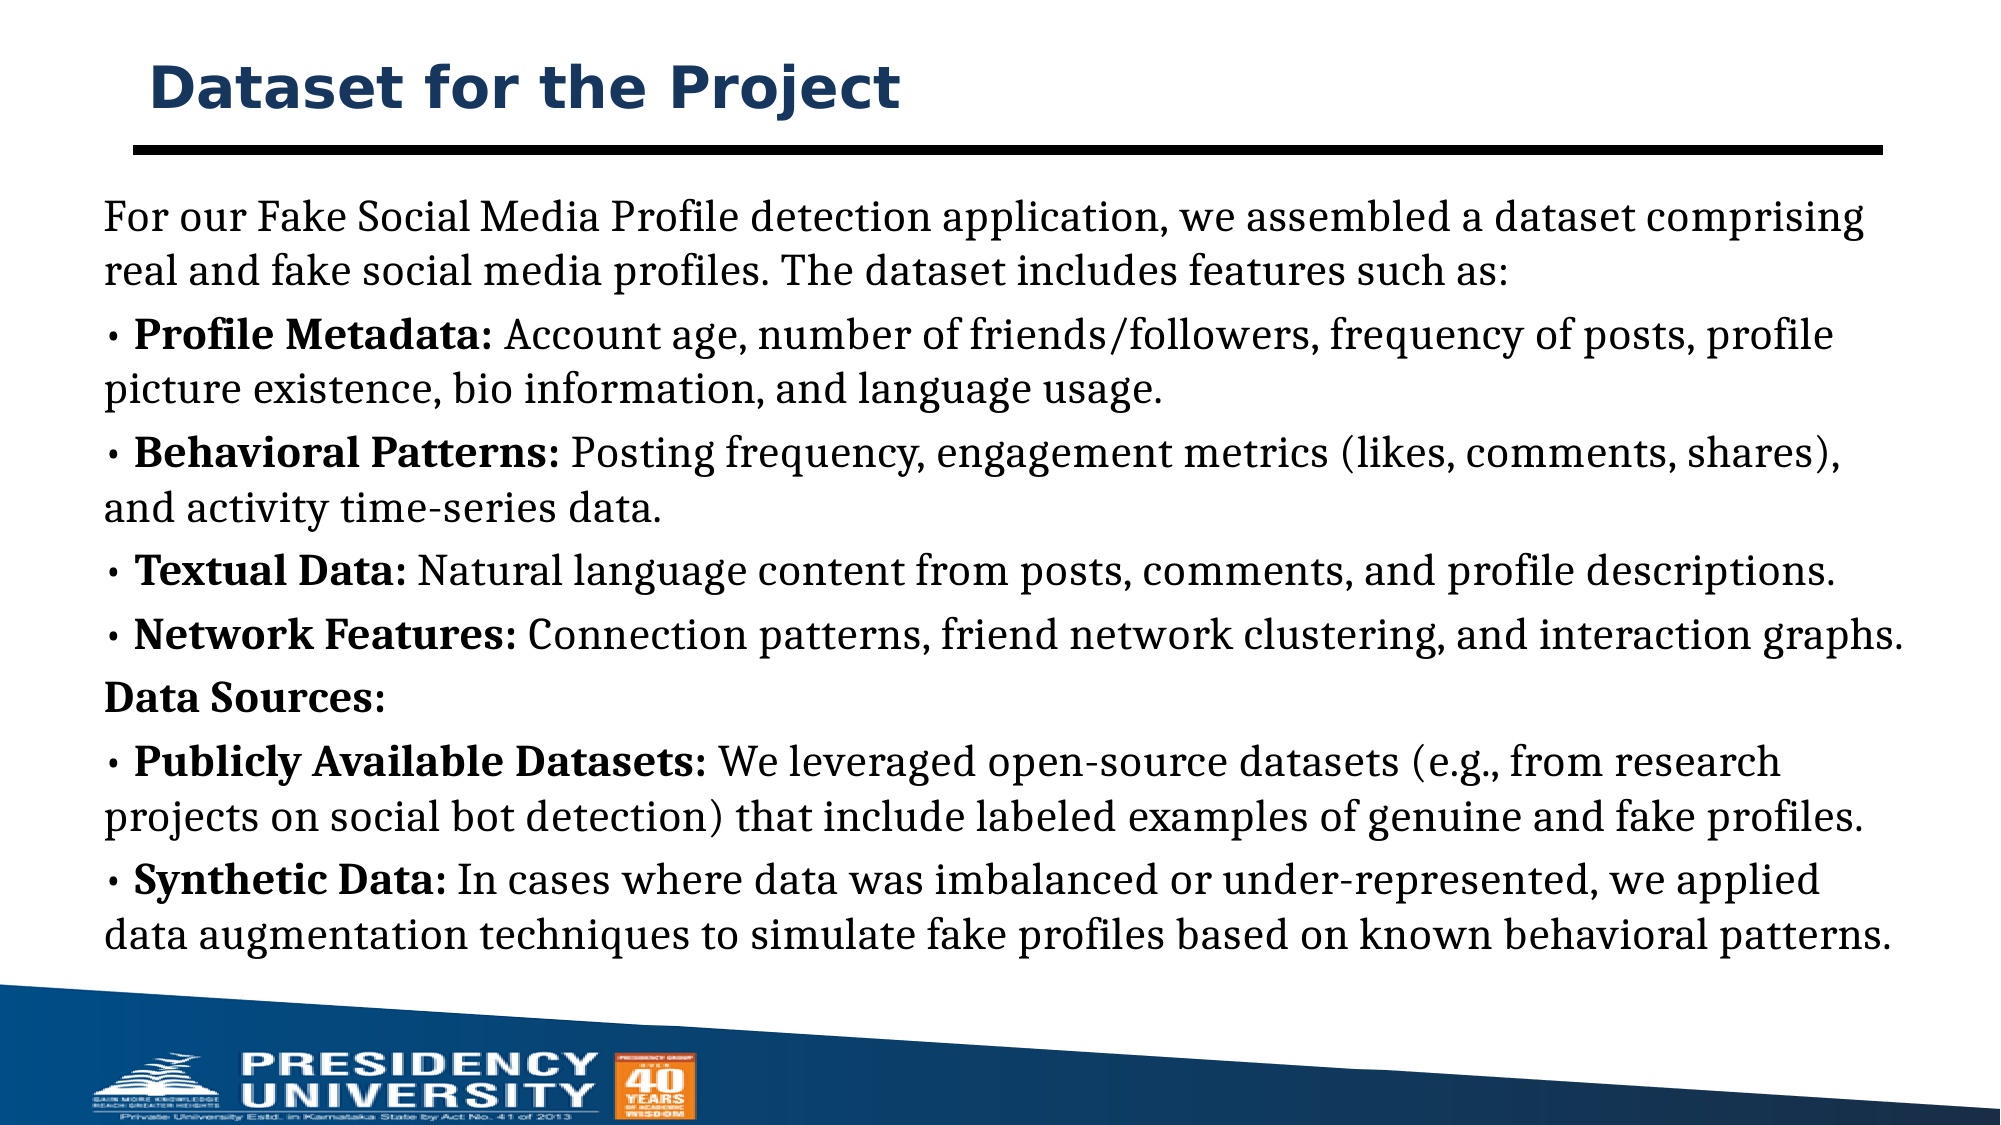

# Dataset for the Project
For our Fake Social Media Profile detection application, we assembled a dataset comprising real and fake social media profiles. The dataset includes features such as:
• Profile Metadata: Account age, number of friends/followers, frequency of posts, profile picture existence, bio information, and language usage.
• Behavioral Patterns: Posting frequency, engagement metrics (likes, comments, shares), and activity time-series data.
• Textual Data: Natural language content from posts, comments, and profile descriptions.
• Network Features: Connection patterns, friend network clustering, and interaction graphs.
Data Sources:
• Publicly Available Datasets: We leveraged open-source datasets (e.g., from research projects on social bot detection) that include labeled examples of genuine and fake profiles.
• Synthetic Data: In cases where data was imbalanced or under-represented, we applied data augmentation techniques to simulate fake profiles based on known behavioral patterns.